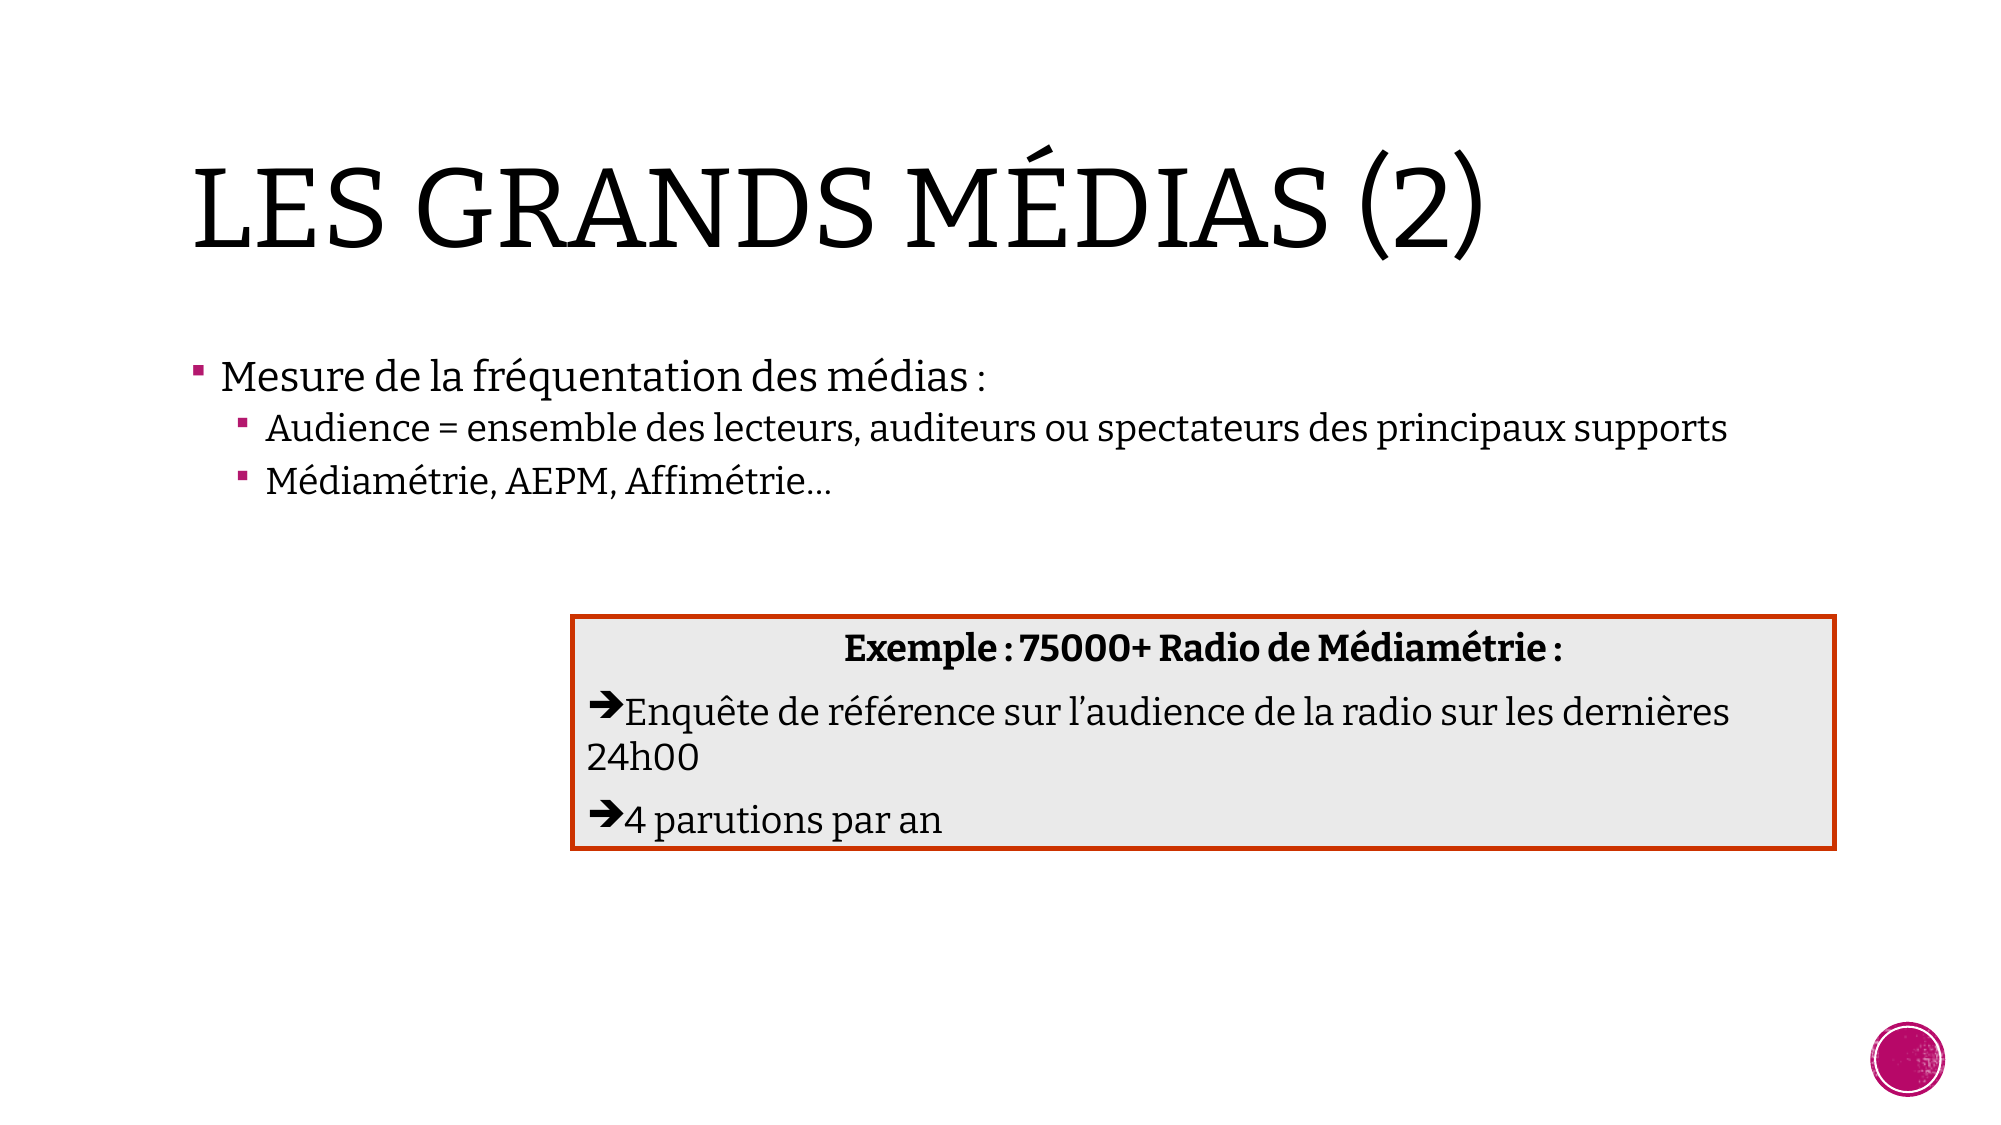

# Les grands médias (2)
Mesure de la fréquentation des médias :
Audience = ensemble des lecteurs, auditeurs ou spectateurs des principaux supports
Médiamétrie, AEPM, Affimétrie…

Exemple : 75000+ Radio de Médiamétrie :
Enquête de référence sur l’audience de la radio sur les dernières 24h00
4 parutions par an